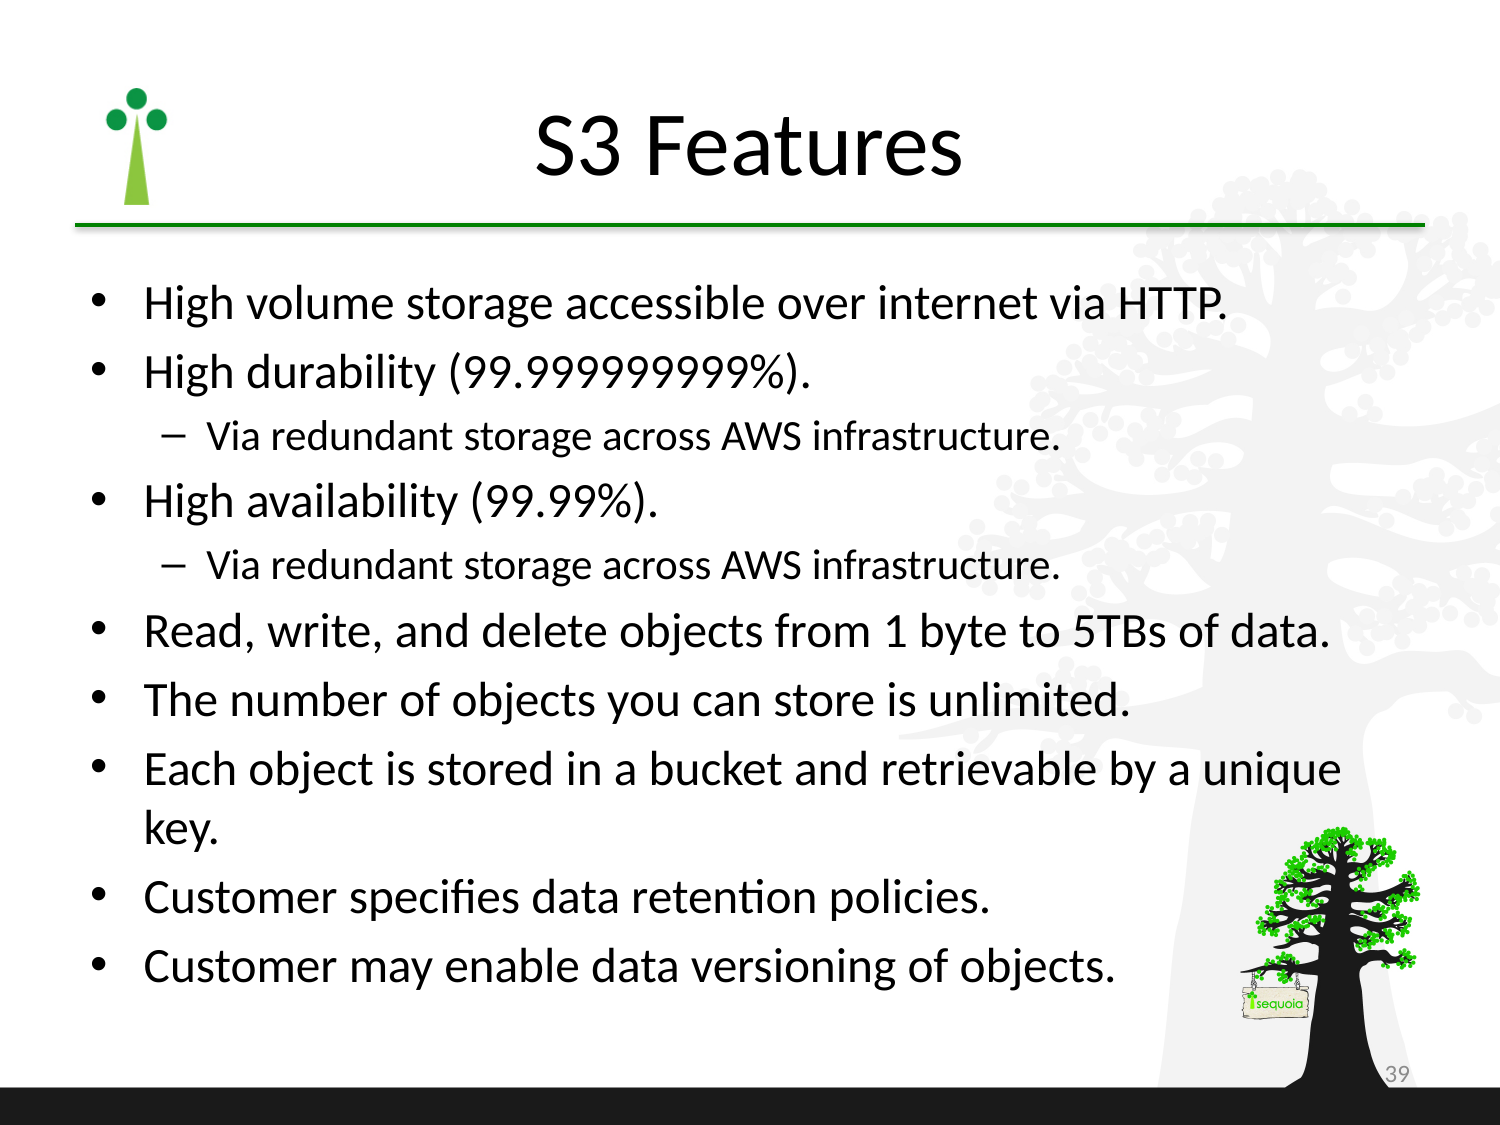

# S3 Features
High volume storage accessible over internet via HTTP.
High durability (99.999999999%).
Via redundant storage across AWS infrastructure.
High availability (99.99%).
Via redundant storage across AWS infrastructure.
Read, write, and delete objects from 1 byte to 5TBs of data.
The number of objects you can store is unlimited.
Each object is stored in a bucket and retrievable by a unique key.
Customer specifies data retention policies.
Customer may enable data versioning of objects.
39